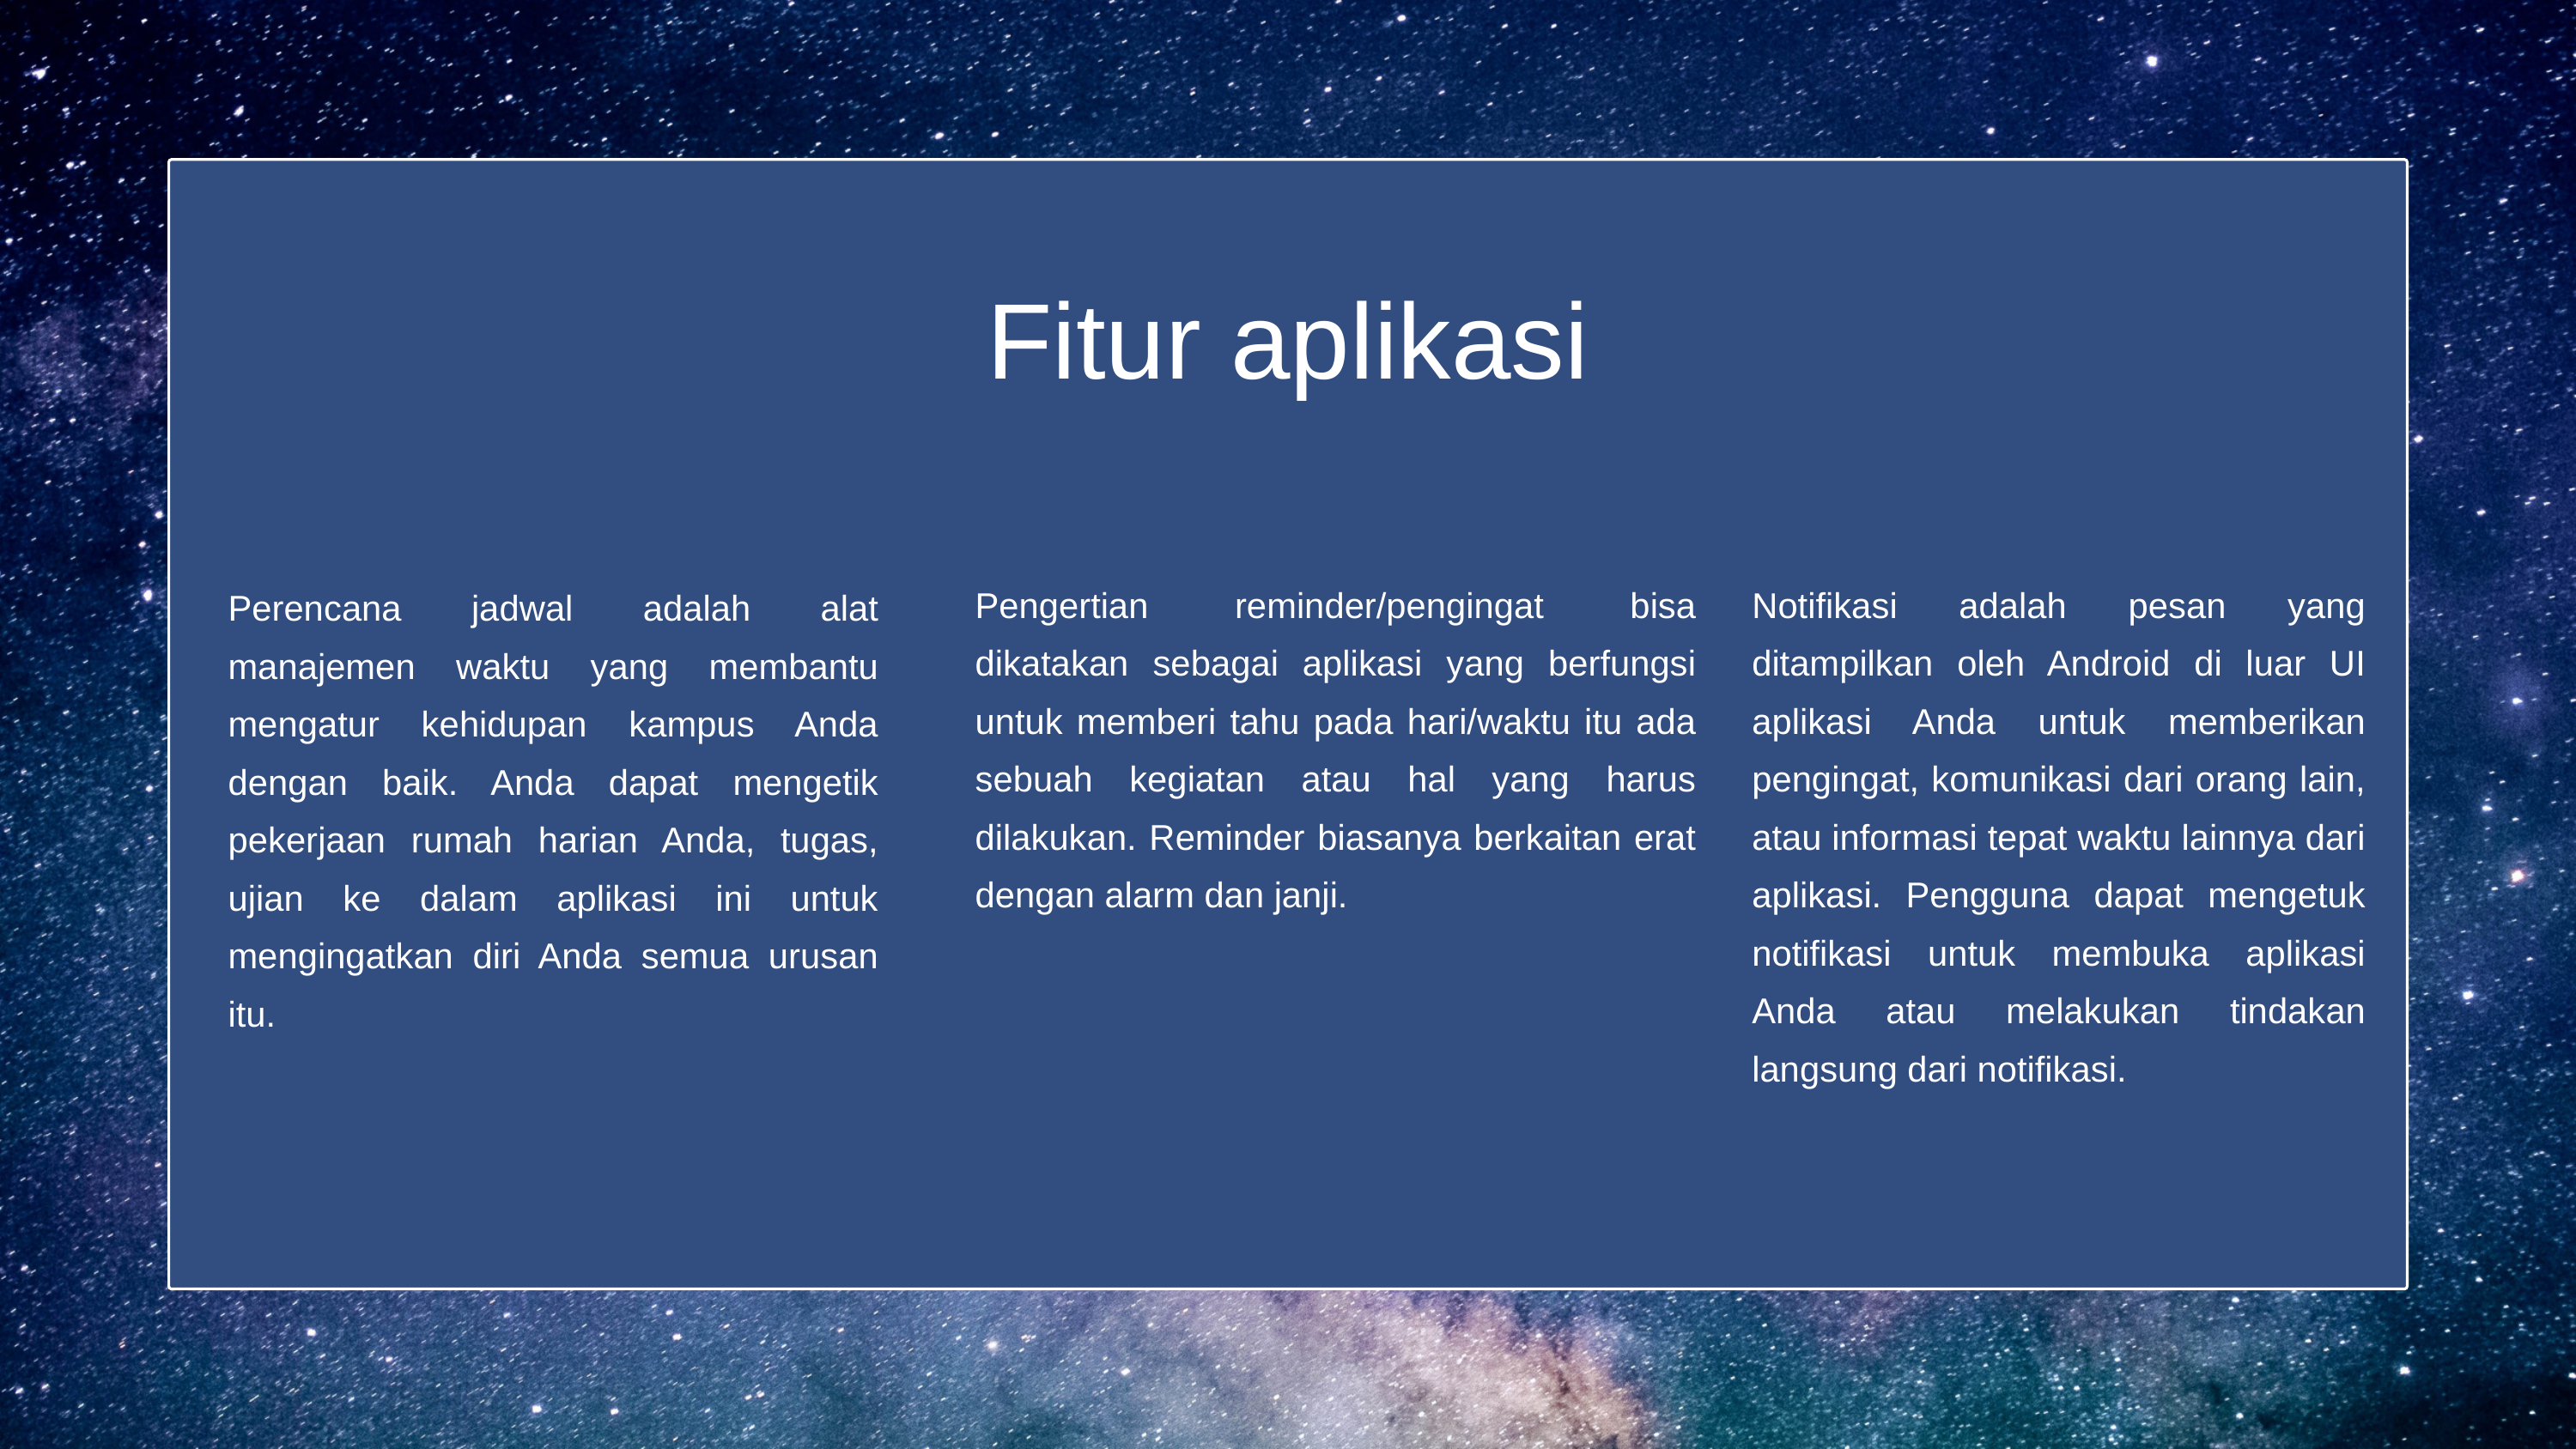

Fitur aplikasi
Pengertian reminder/pengingat bisa dikatakan sebagai aplikasi yang berfungsi untuk memberi tahu pada hari/waktu itu ada sebuah kegiatan atau hal yang harus dilakukan. Reminder biasanya berkaitan erat dengan alarm dan janji.
Notifikasi adalah pesan yang ditampilkan oleh Android di luar UI aplikasi Anda untuk memberikan pengingat, komunikasi dari orang lain, atau informasi tepat waktu lainnya dari aplikasi. Pengguna dapat mengetuk notifikasi untuk membuka aplikasi Anda atau melakukan tindakan langsung dari notifikasi.
Perencana jadwal adalah alat manajemen waktu yang membantu mengatur kehidupan kampus Anda dengan baik. Anda dapat mengetik pekerjaan rumah harian Anda, tugas, ujian ke dalam aplikasi ini untuk mengingatkan diri Anda semua urusan itu.